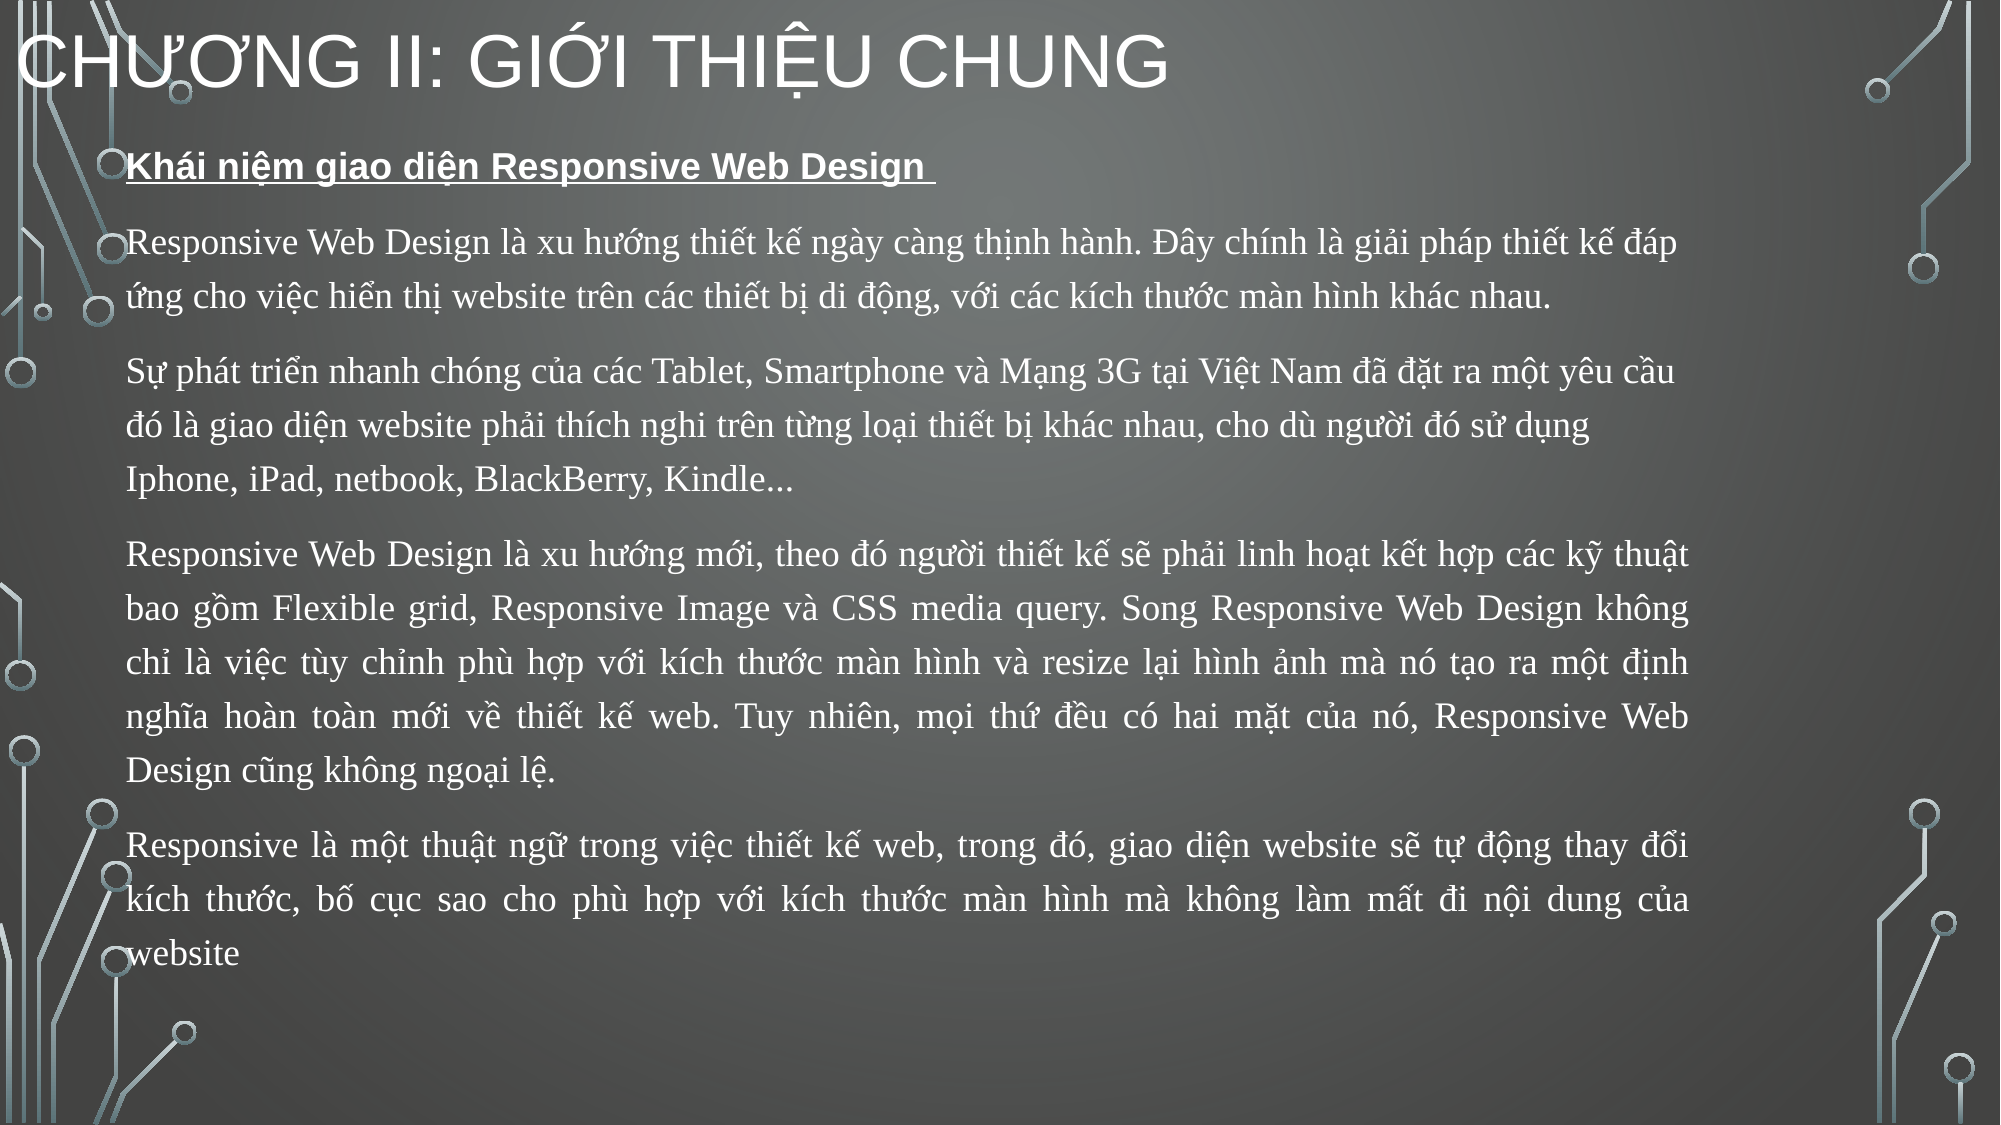

# Chương II: Giới thiệu chung
Khái niệm giao diện Responsive Web Design
Responsive Web Design là xu hướng thiết kế ngày càng thịnh hành. Đây chính là giải pháp thiết kế đáp ứng cho việc hiển thị website trên các thiết bị di động, với các kích thước màn hình khác nhau.
Sự phát triển nhanh chóng của các Tablet, Smartphone và Mạng 3G tại Việt Nam đã đặt ra một yêu cầu đó là giao diện website phải thích nghi trên từng loại thiết bị khác nhau, cho dù người đó sử dụng Iphone, iPad, netbook, BlackBerry, Kindle...
Responsive Web Design là xu hướng mới, theo đó người thiết kế sẽ phải linh hoạt kết hợp các kỹ thuật bao gồm Flexible grid, Responsive Image và CSS media query. Song Responsive Web Design không chỉ là việc tùy chỉnh phù hợp với kích thước màn hình và resize lại hình ảnh mà nó tạo ra một định nghĩa hoàn toàn mới về thiết kế web. Tuy nhiên, mọi thứ đều có hai mặt của nó, Responsive Web Design cũng không ngoại lệ.
Responsive là một thuật ngữ trong việc thiết kế web, trong đó, giao diện website sẽ tự động thay đổi kích thước, bố cục sao cho phù hợp với kích thước màn hình mà không làm mất đi nội dung của website